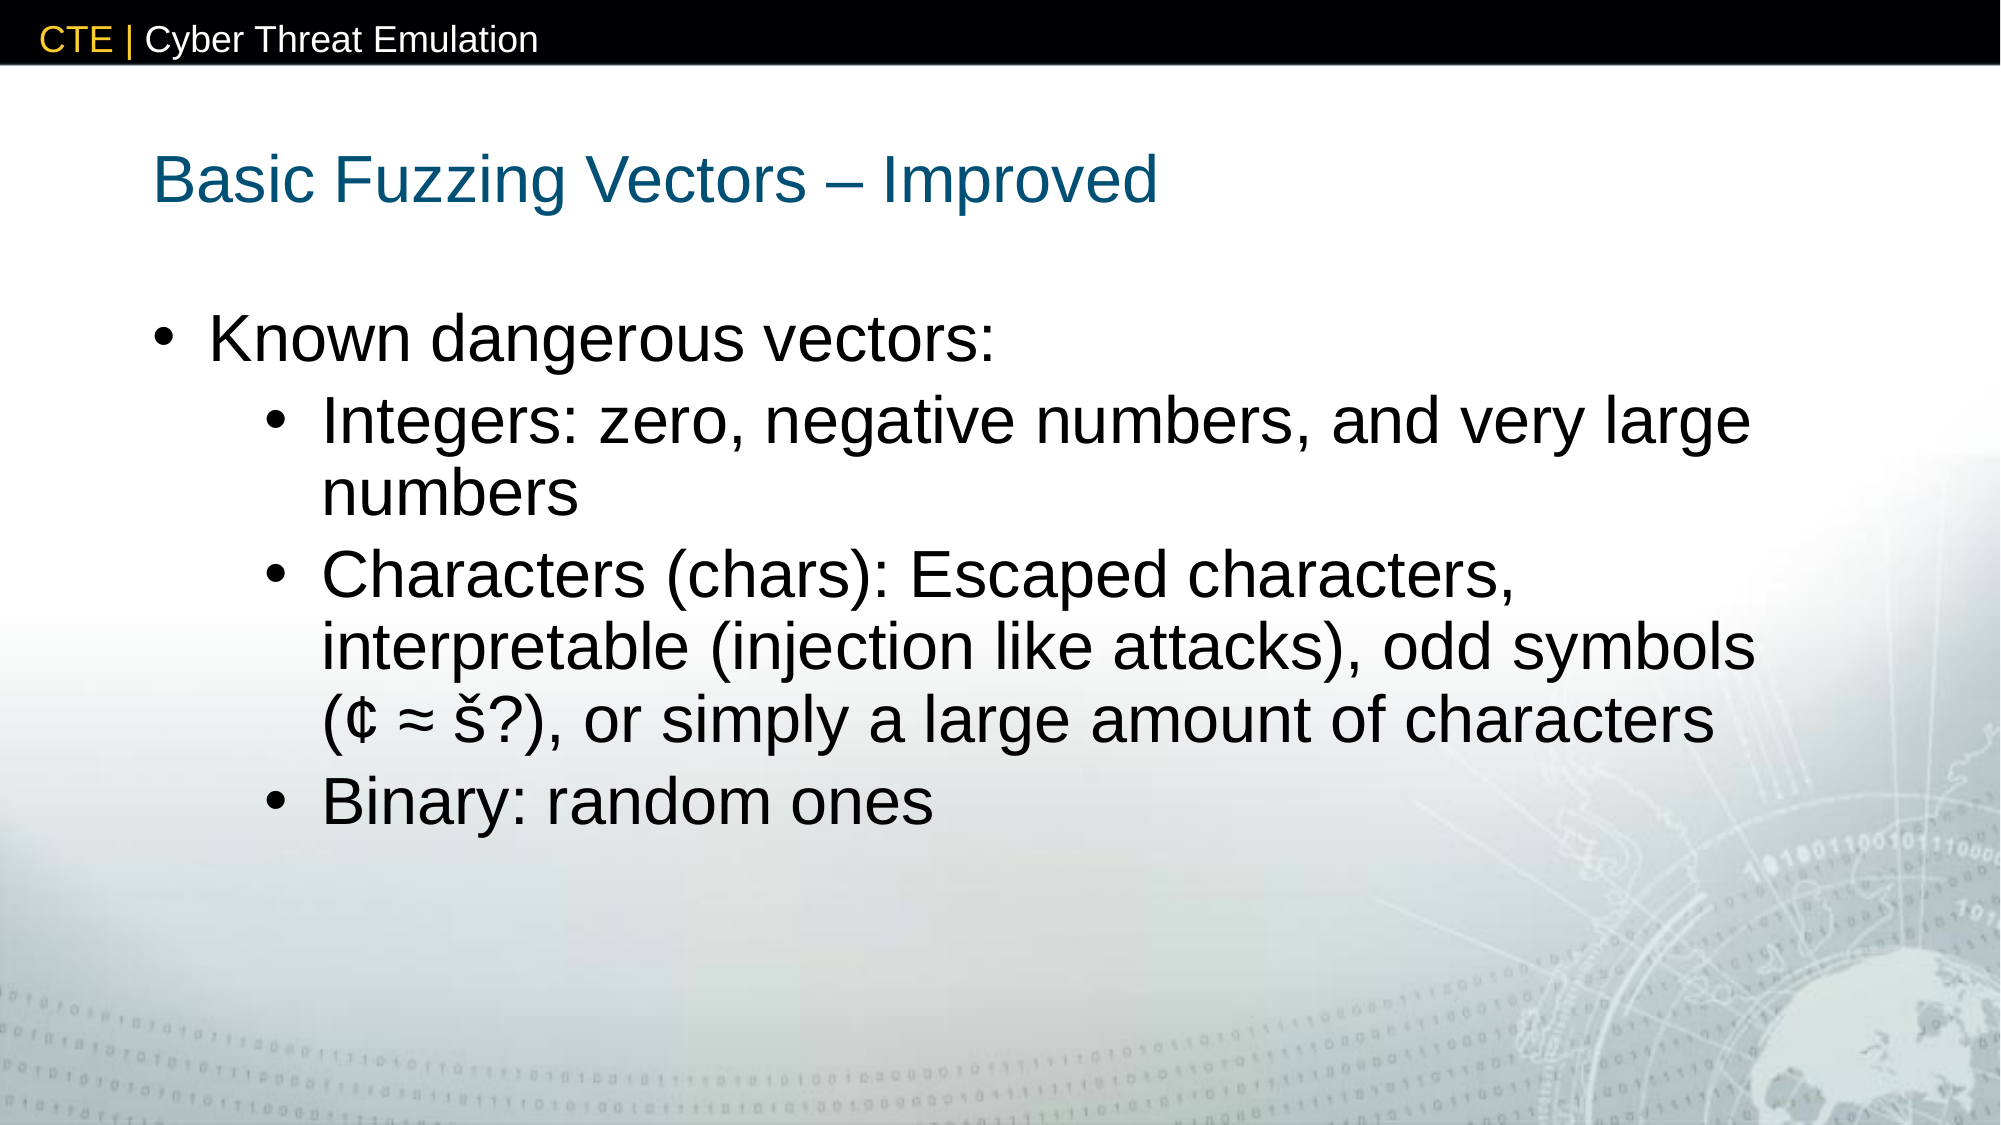

# Basic Fuzzing Vectors – Improved
Known dangerous vectors:
Integers: zero, negative numbers, and very large numbers
Characters (chars): Escaped characters, interpretable (injection like attacks), odd symbols (¢ ≈ š?), or simply a large amount of characters
Binary: random ones